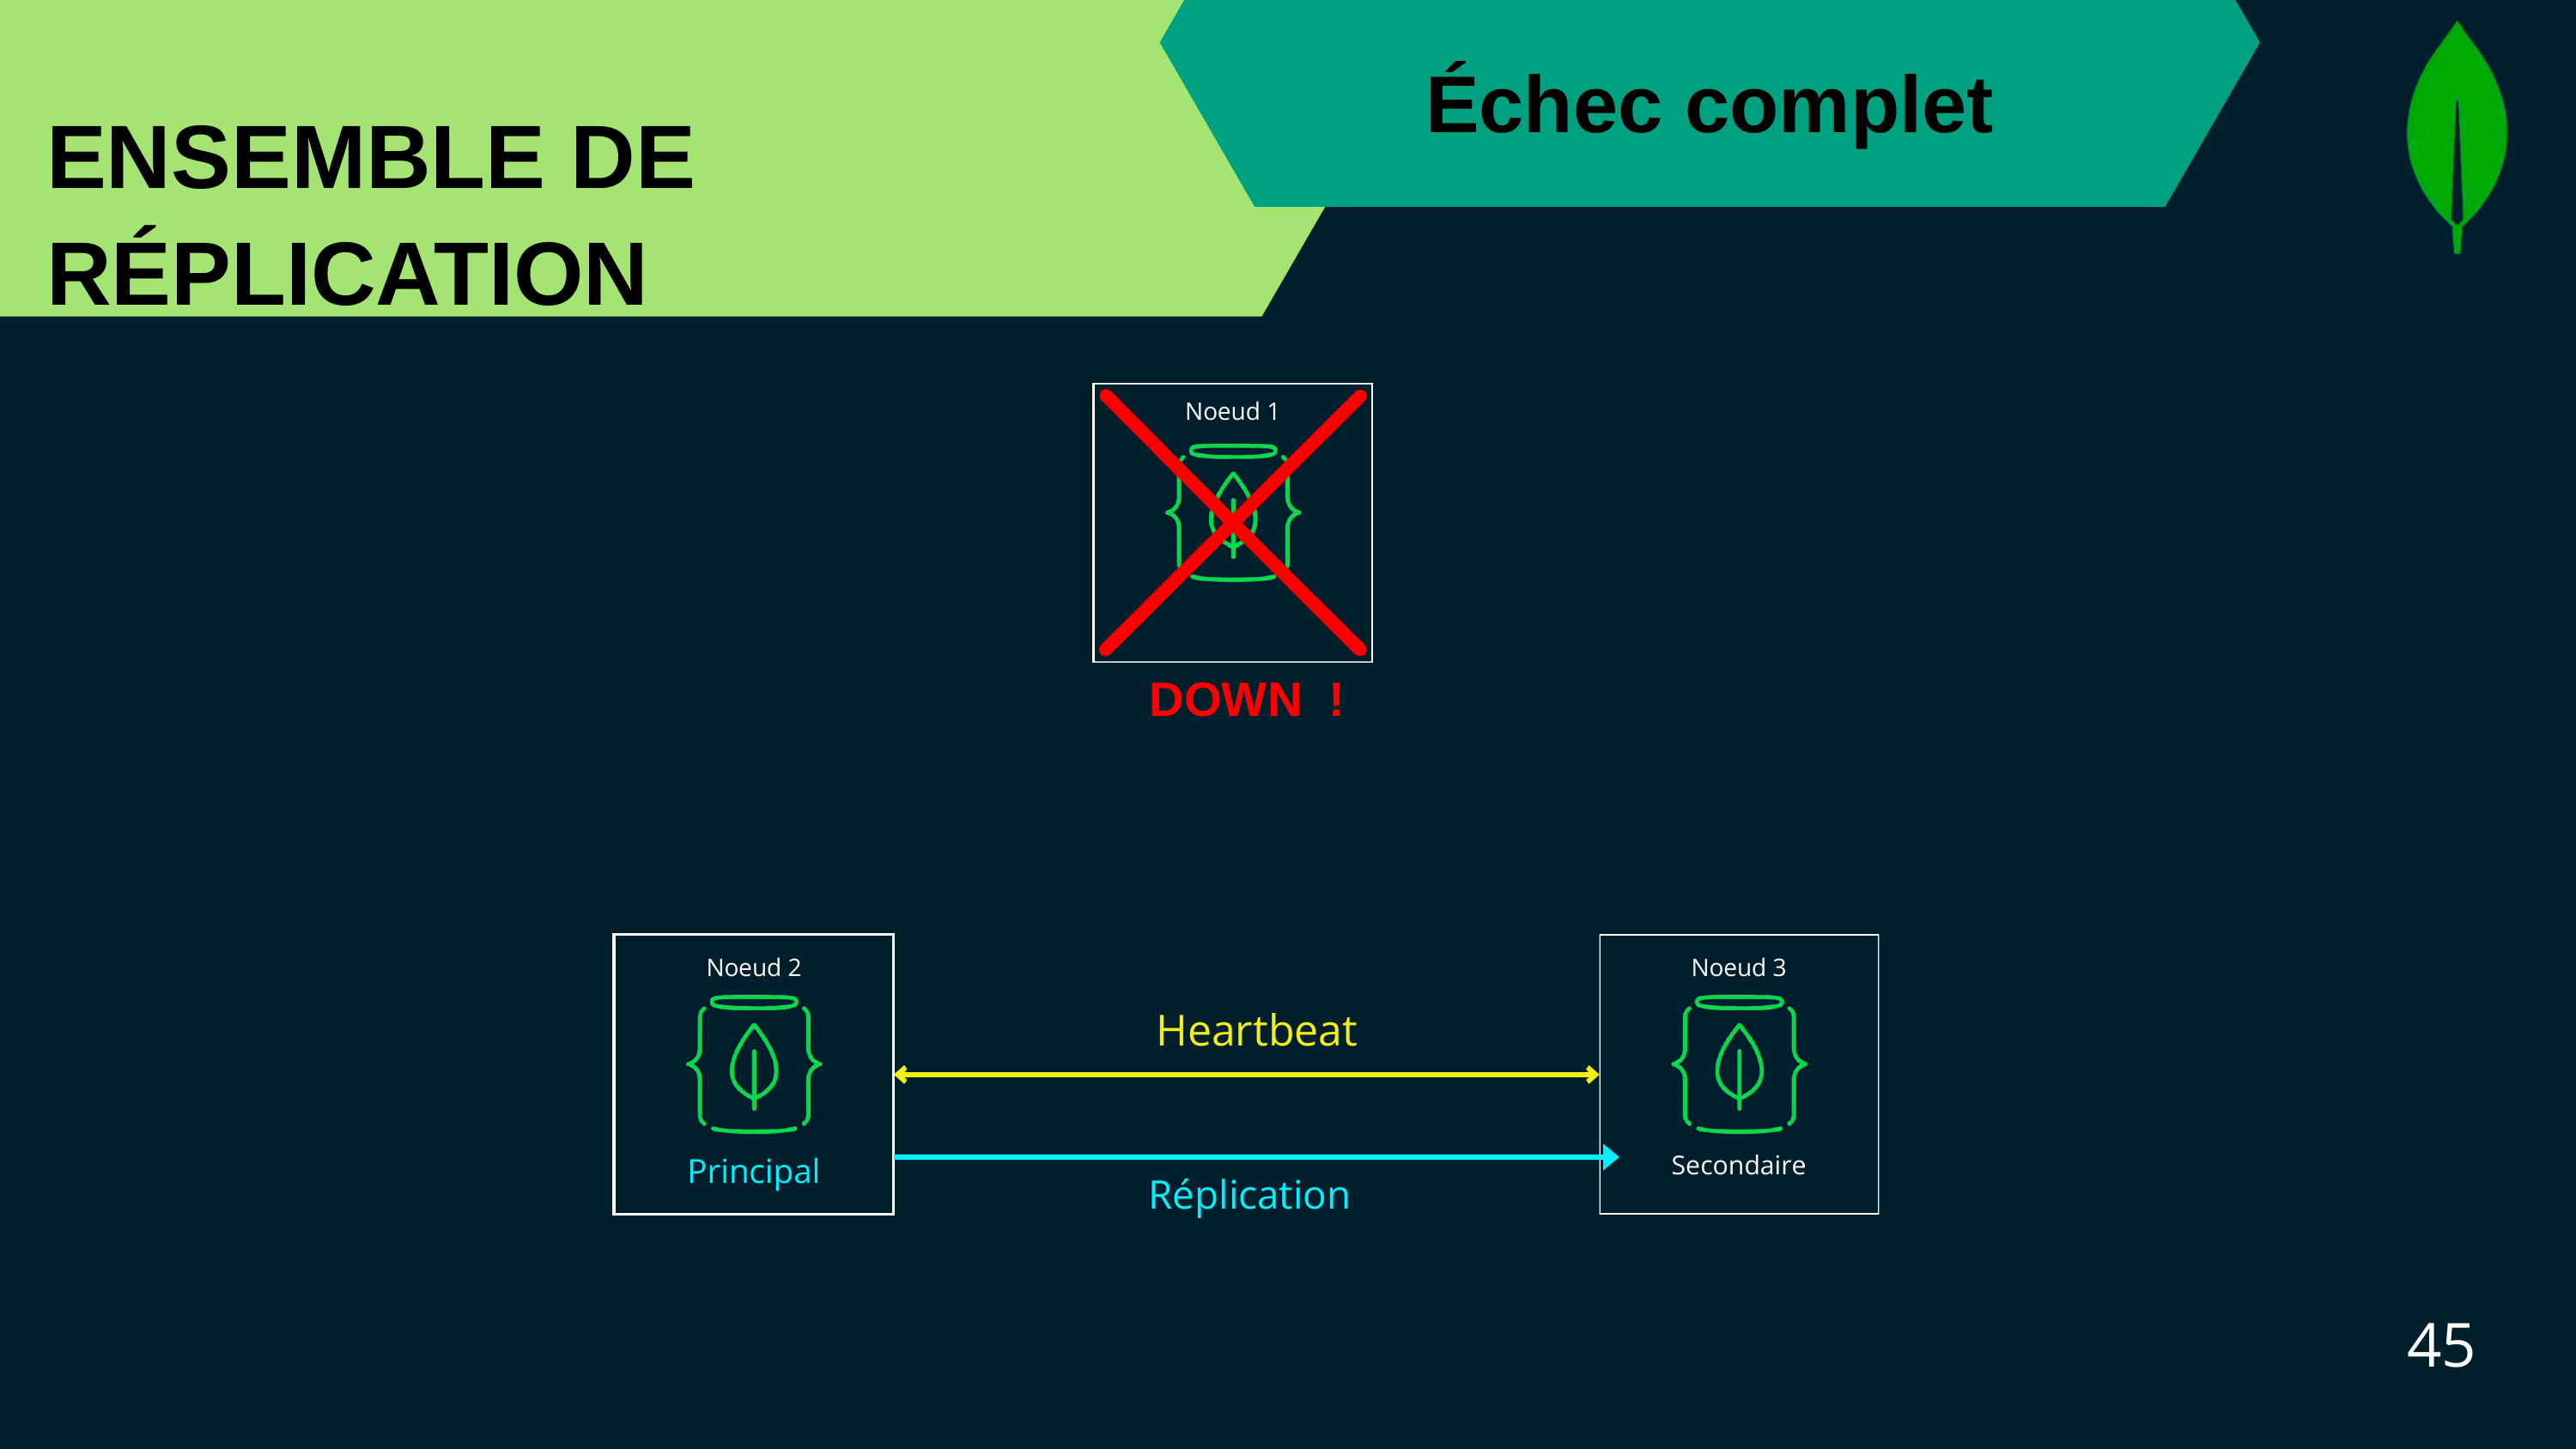

Échec complet
ENSEMBLE DE RÉPLICATION

Noeud 1
 DOWN  !

Noeud 2
Noeud 3

Heartbeat

Principal
Secondaire

Réplication
45